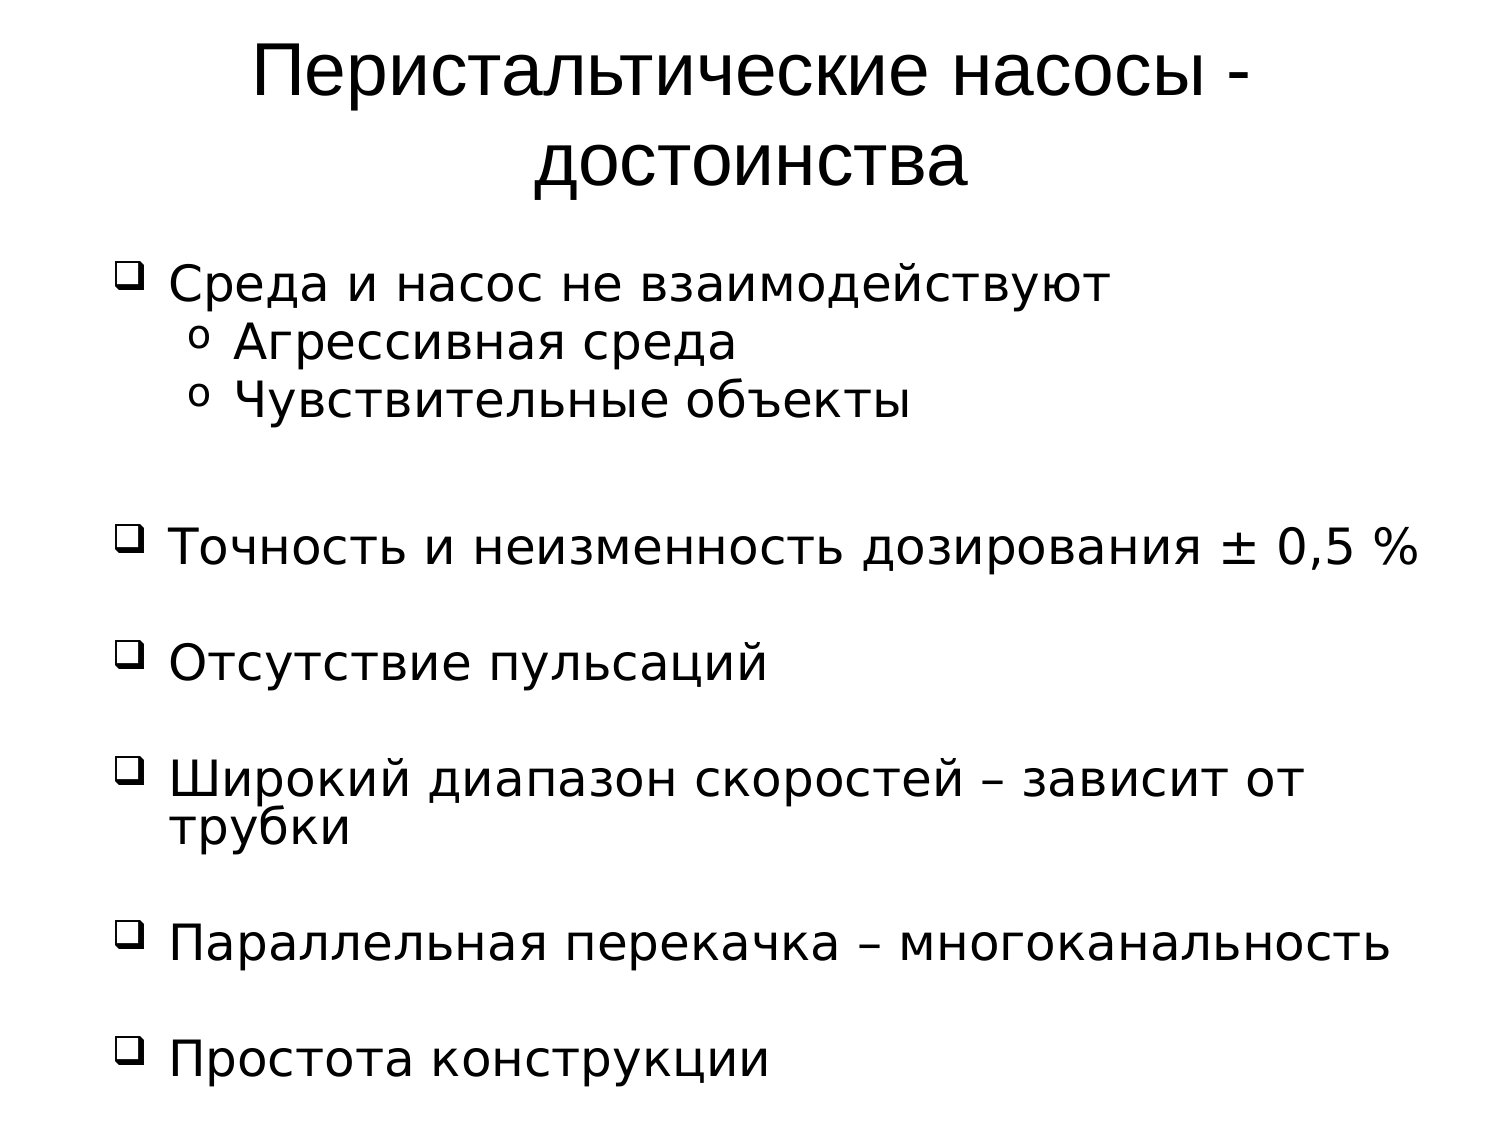

# Перистальтические насосы - достоинства
Среда и насос не взаимодействуют
Агрессивная среда
Чувствительные объекты

Точность и неизменность дозирования ± 0,5 %

Отсутствие пульсаций

Широкий диапазон скоростей – зависит от трубки

Параллельная перекачка – многоканальность

Простота конструкции